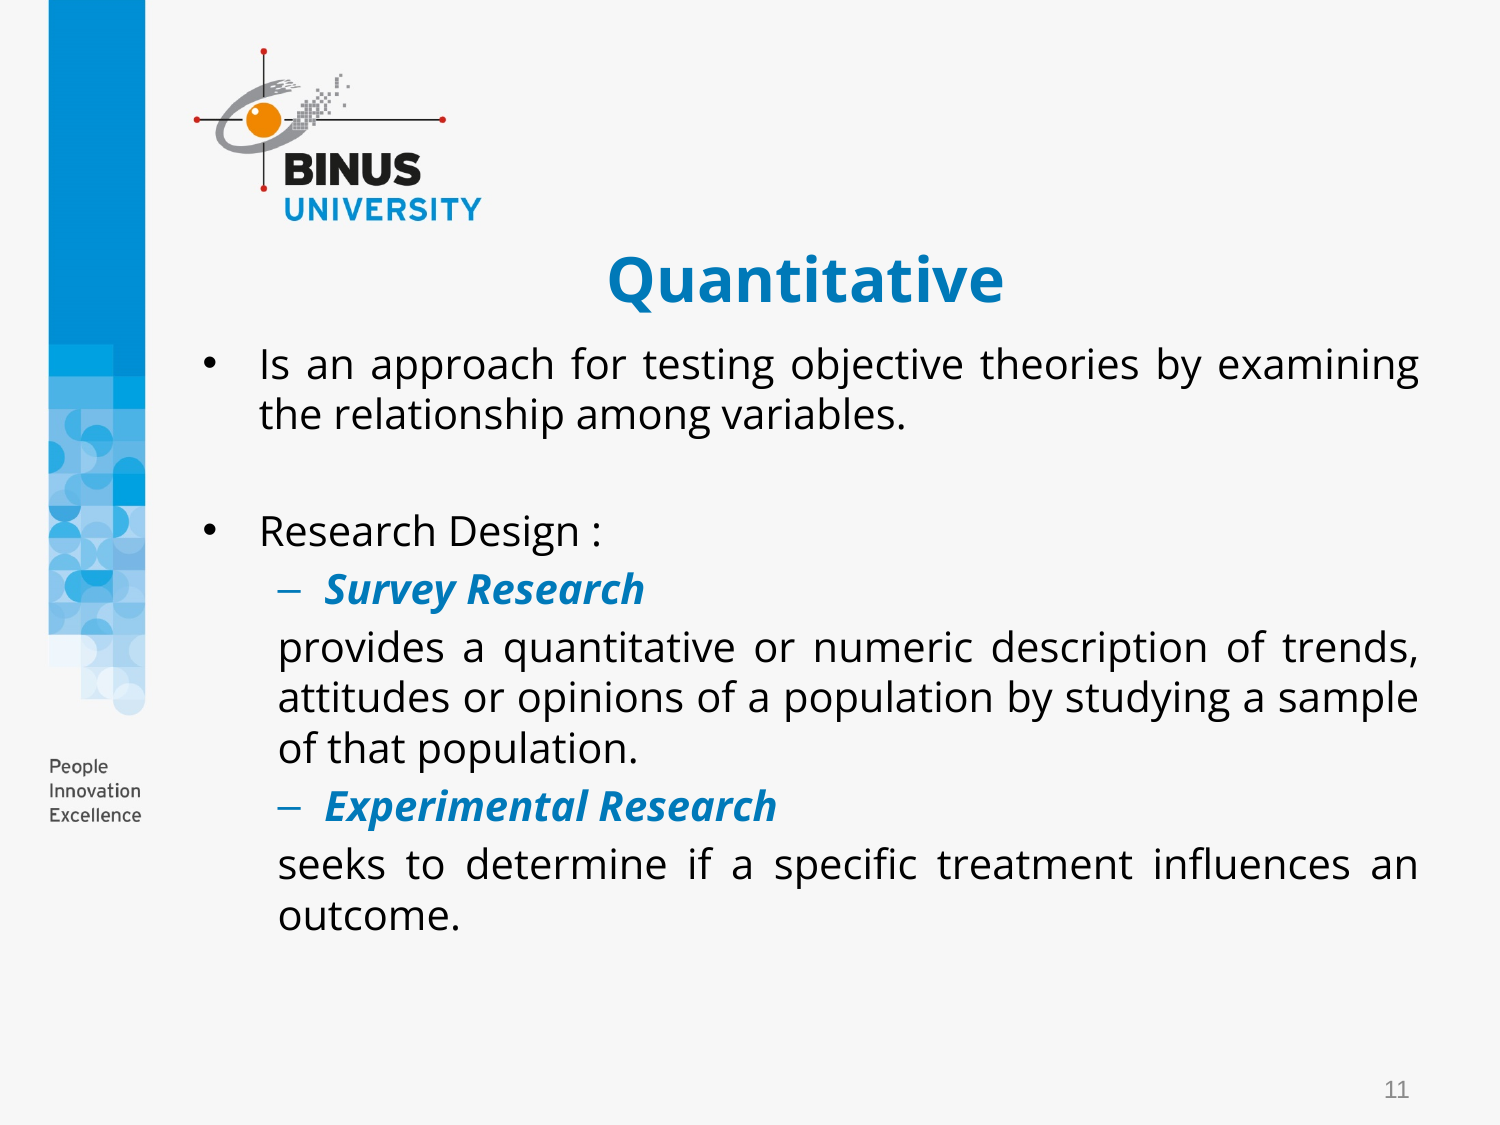

# Quantitative
Is an approach for testing objective theories by examining the relationship among variables.

Research Design :
Survey Research
provides a quantitative or numeric description of trends, attitudes or opinions of a population by studying a sample of that population.
Experimental Research
seeks to determine if a specific treatment influences an outcome.

11